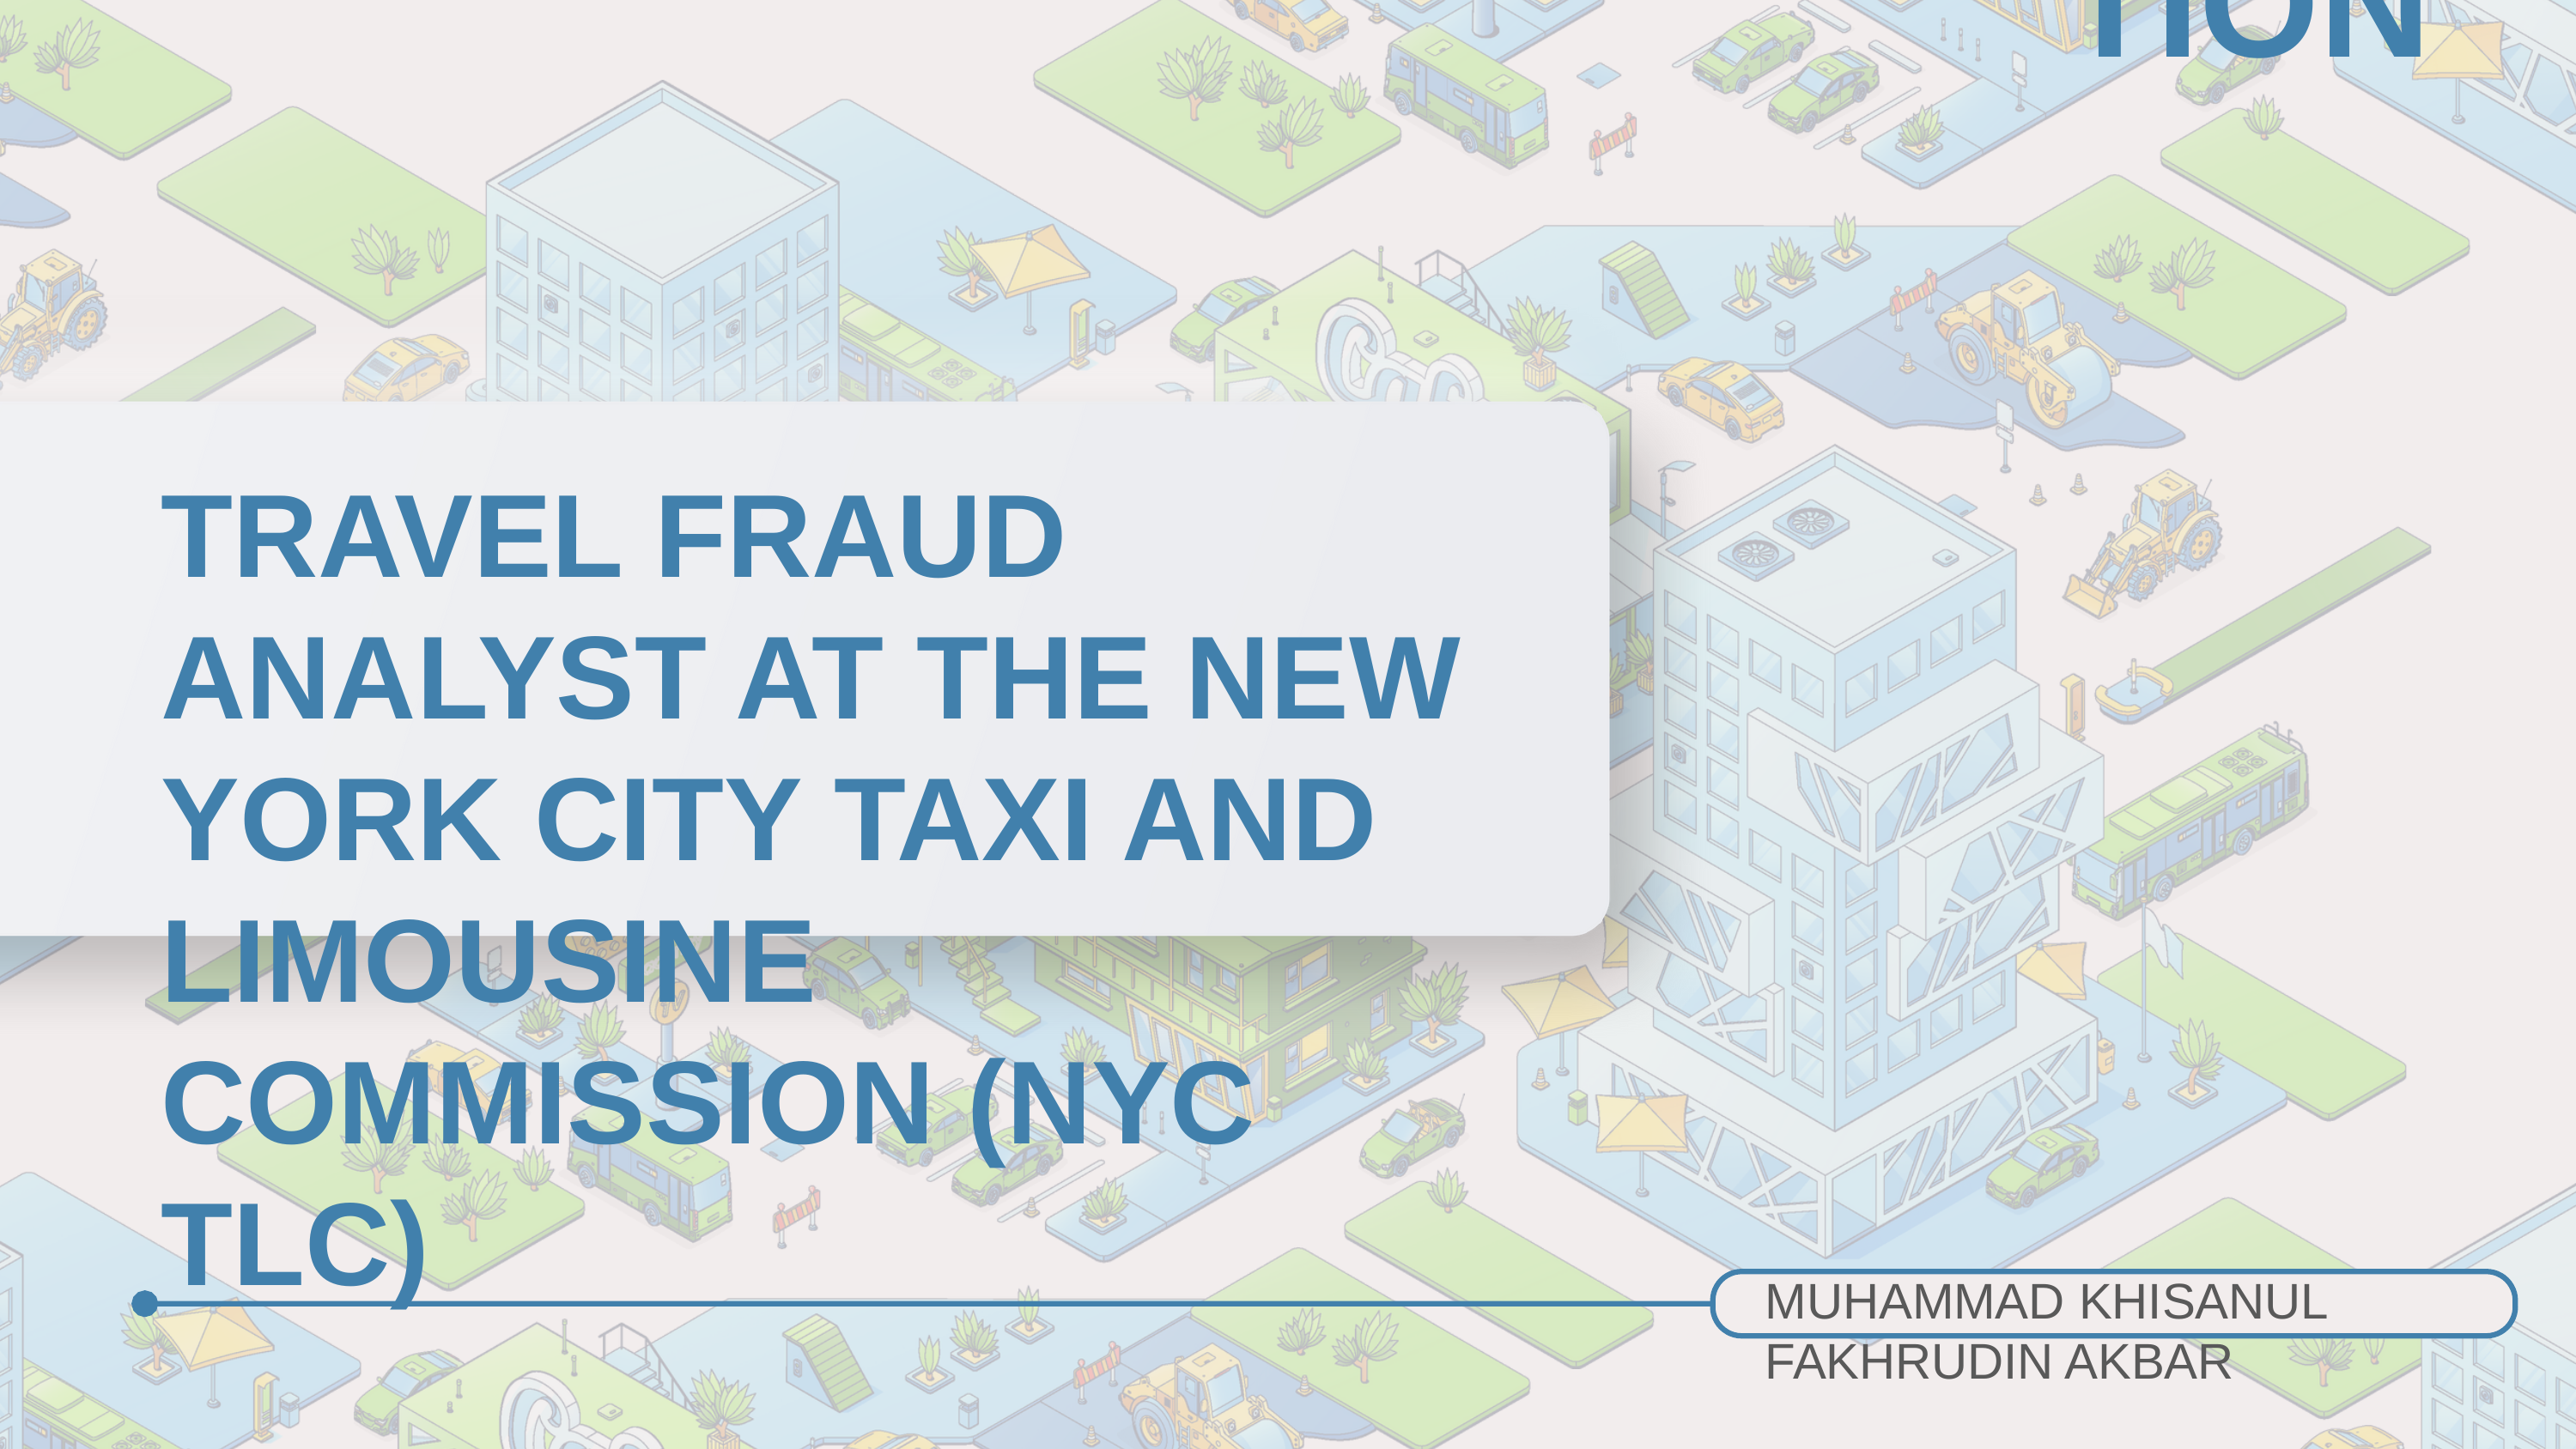

INTRODUCTION

TRAVEL FRAUD ANALYST AT THE NEW YORK CITY TAXI AND LIMOUSINE COMMISSION (NYC TLC)
MUHAMMAD KHISANUL FAKHRUDIN AKBAR